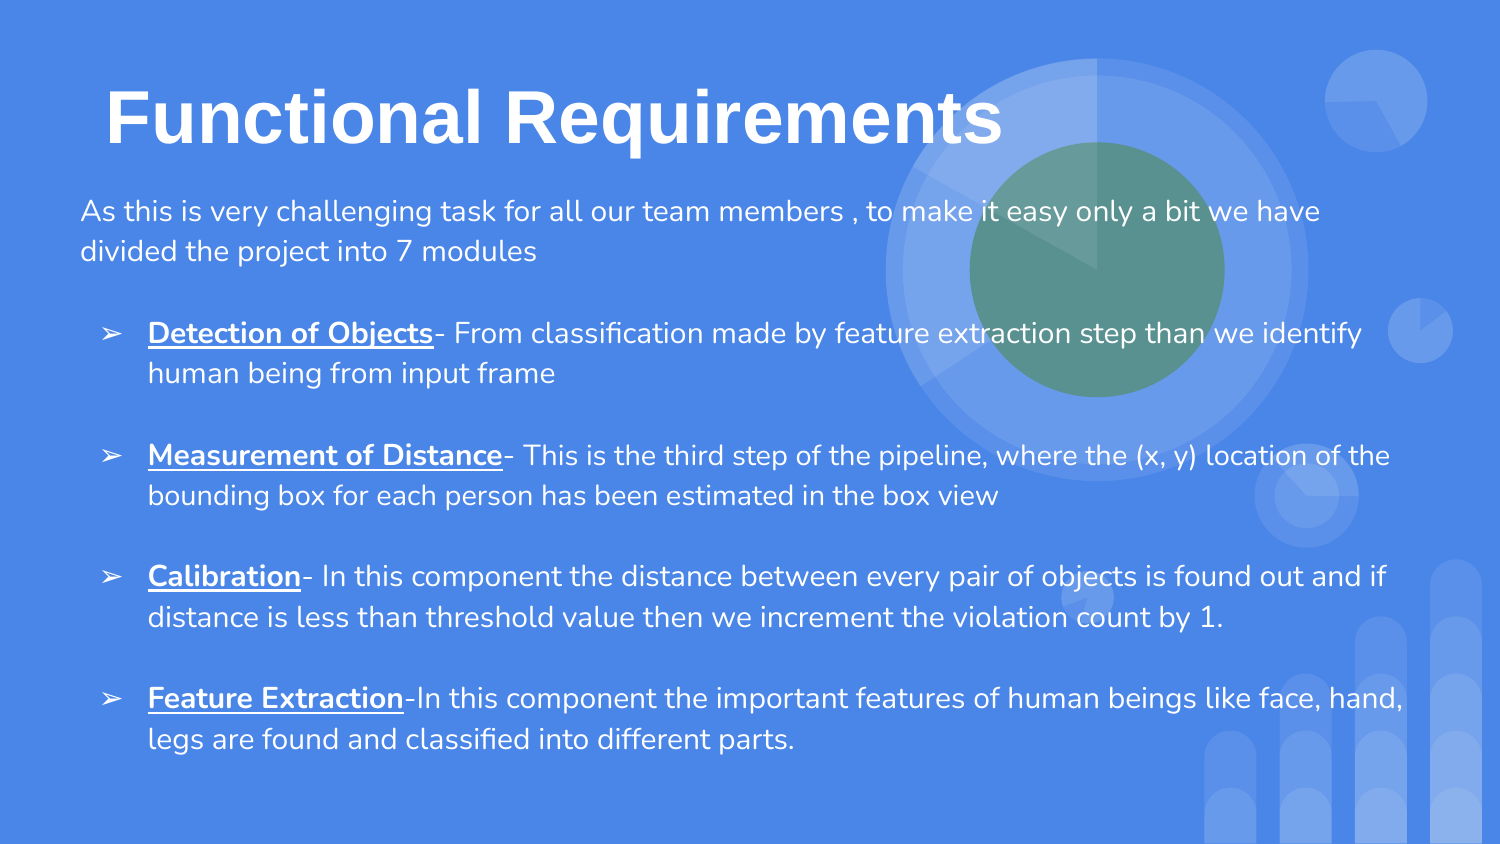

# Functional Requirements
As this is very challenging task for all our team members , to make it easy only a bit we have divided the project into 7 modules

Detection of Objects- From classification made by feature extraction step than we identify human being from input frame

Measurement of Distance- This is the third step of the pipeline, where the (x, y) location of the bounding box for each person has been estimated in the box view

Calibration- In this component the distance between every pair of objects is found out and if distance is less than threshold value then we increment the violation count by 1.

Feature Extraction-In this component the important features of human beings like face, hand, legs are found and classified into different parts.